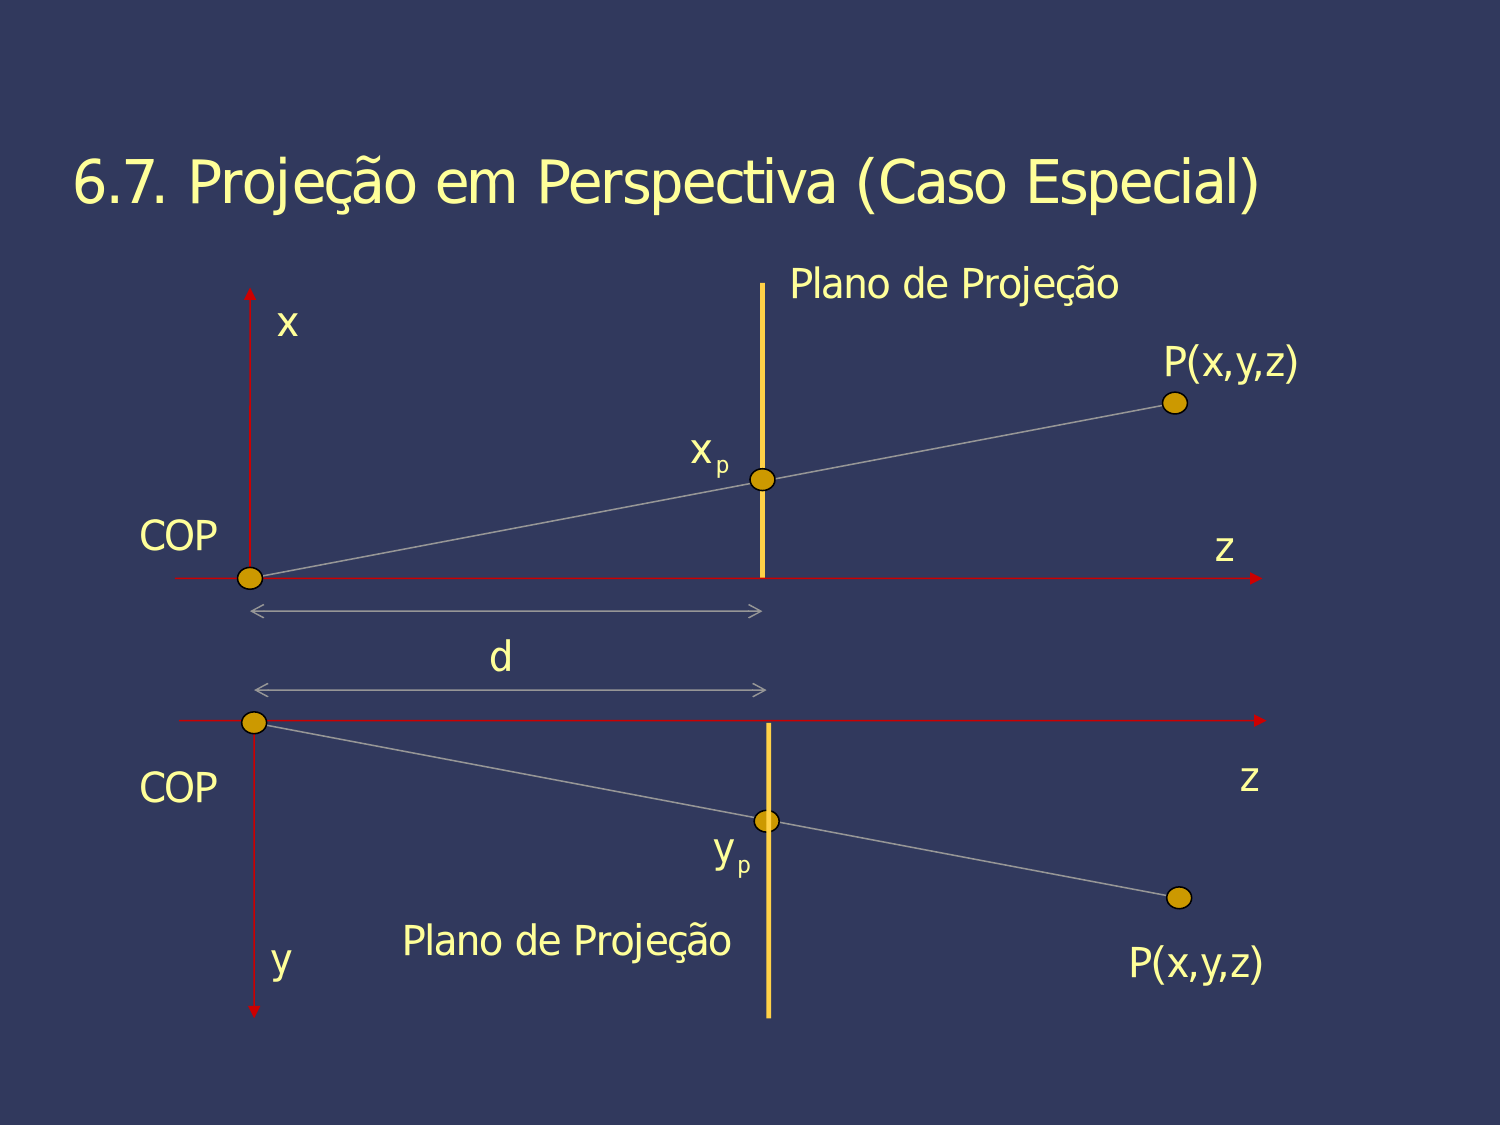

6.7. Projeção em Perspectiva (Caso Especial)
Plano de Projeção

x
P(x,y,z)

xp

COP
z

d

z
COP

yp

Plano de Projeção
y
P(x,y,z)